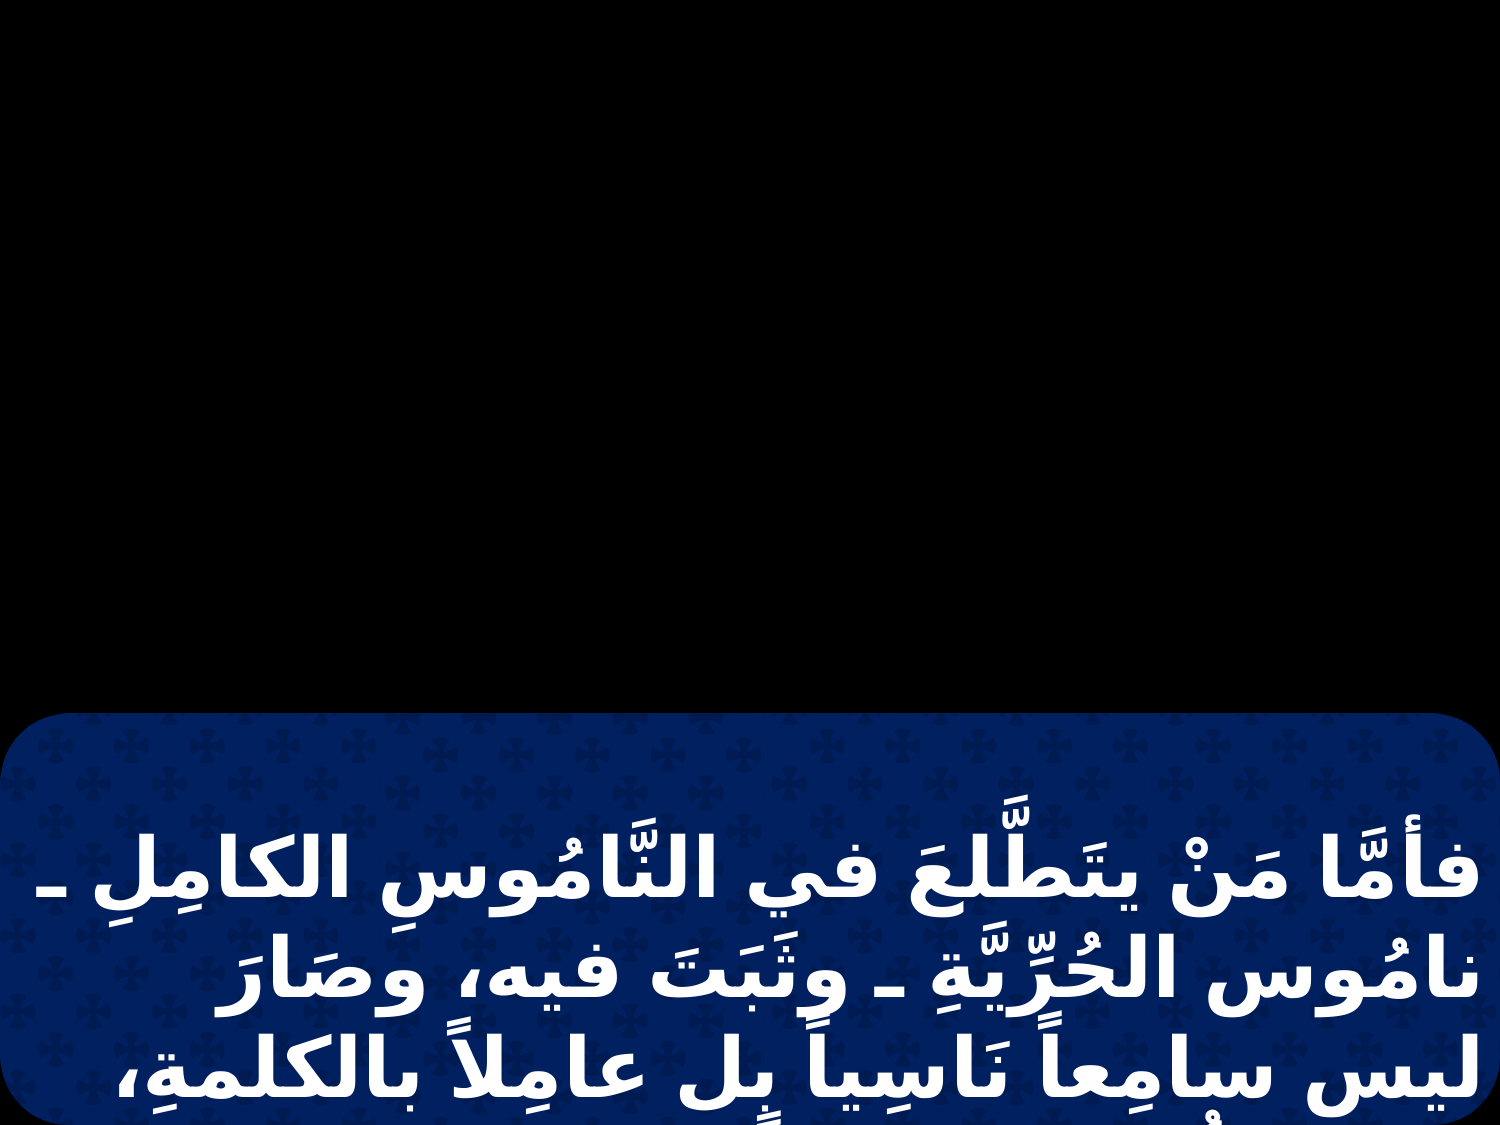

فأمَّا مَنْ يتَطَّلعَ في النَّامُوسِ الكامِلِ ـ نامُوس الحُرِّيَّةِ ـ وثَبَتَ فيه، وصَارَ ليس سامِعاً نَاسِياً بل عامِلاً بالكلمةِ، فهذا يَكُونُ مَغبُوطاً في عَملهِ. إن كانَ أحدٌ فيكُم يَظُنُّ أنَّهُ